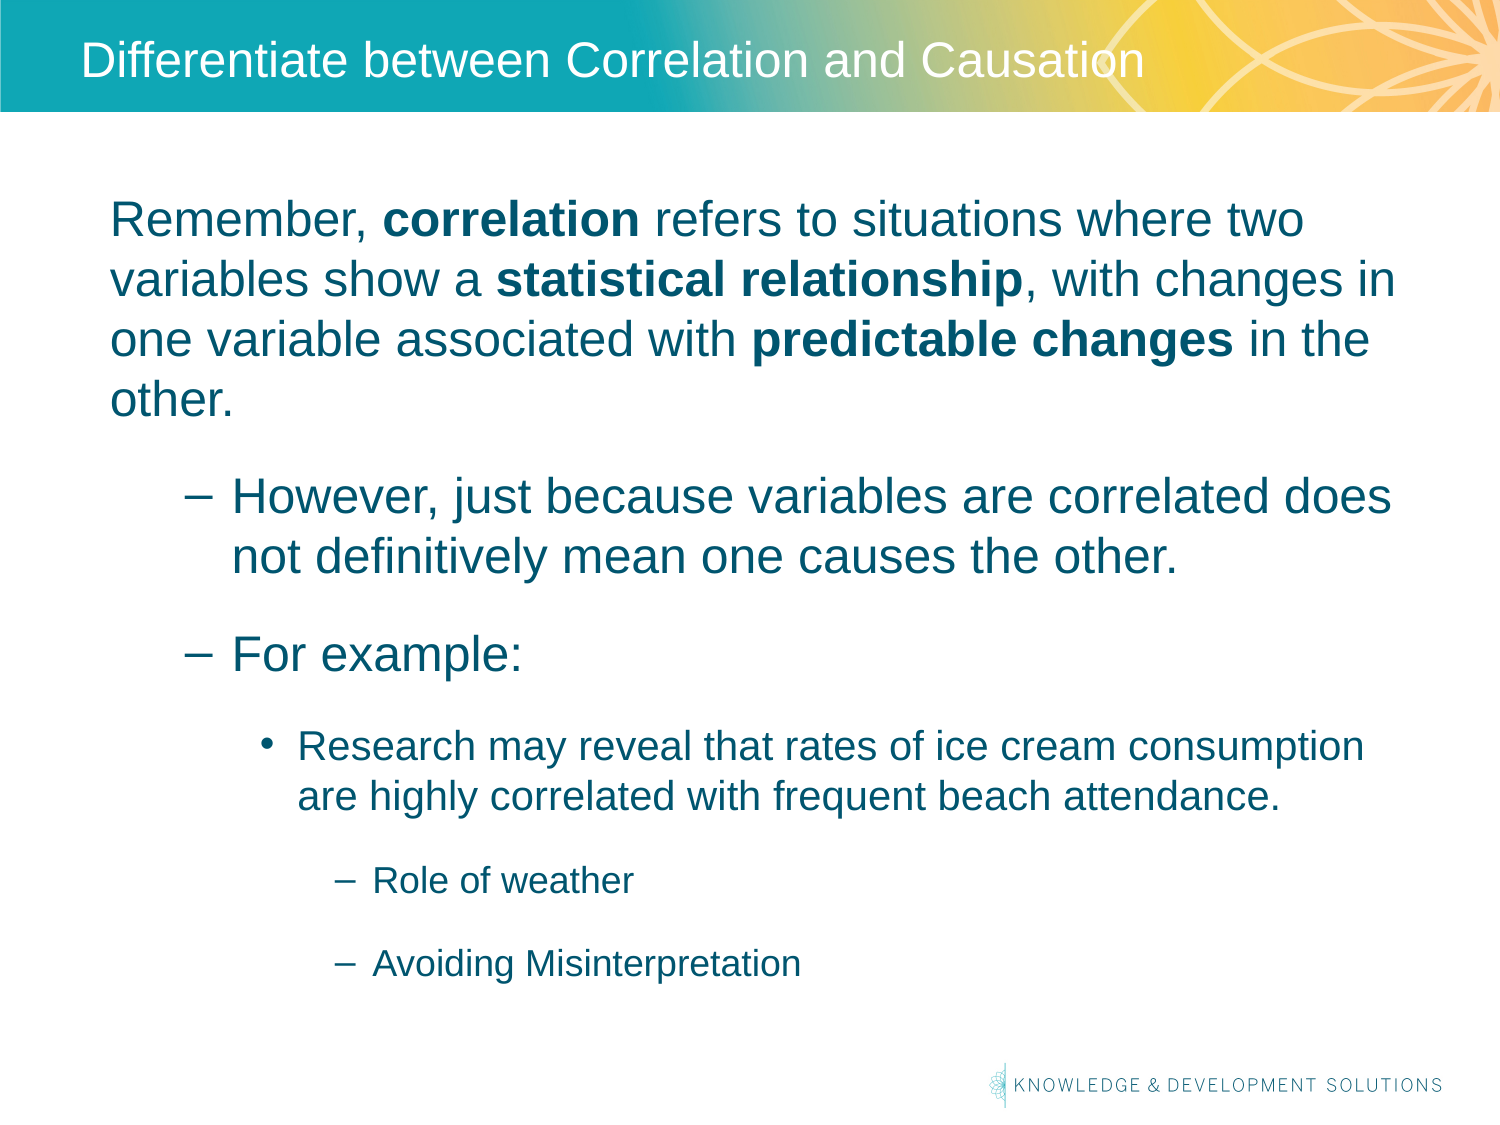

# Differentiate between Correlation and Causation
Remember, correlation refers to situations where two variables show a statistical relationship, with changes in one variable associated with predictable changes in the other.
However, just because variables are correlated does not definitively mean one causes the other.
For example:
Research may reveal that rates of ice cream consumption are highly correlated with frequent beach attendance.
Role of weather
Avoiding Misinterpretation